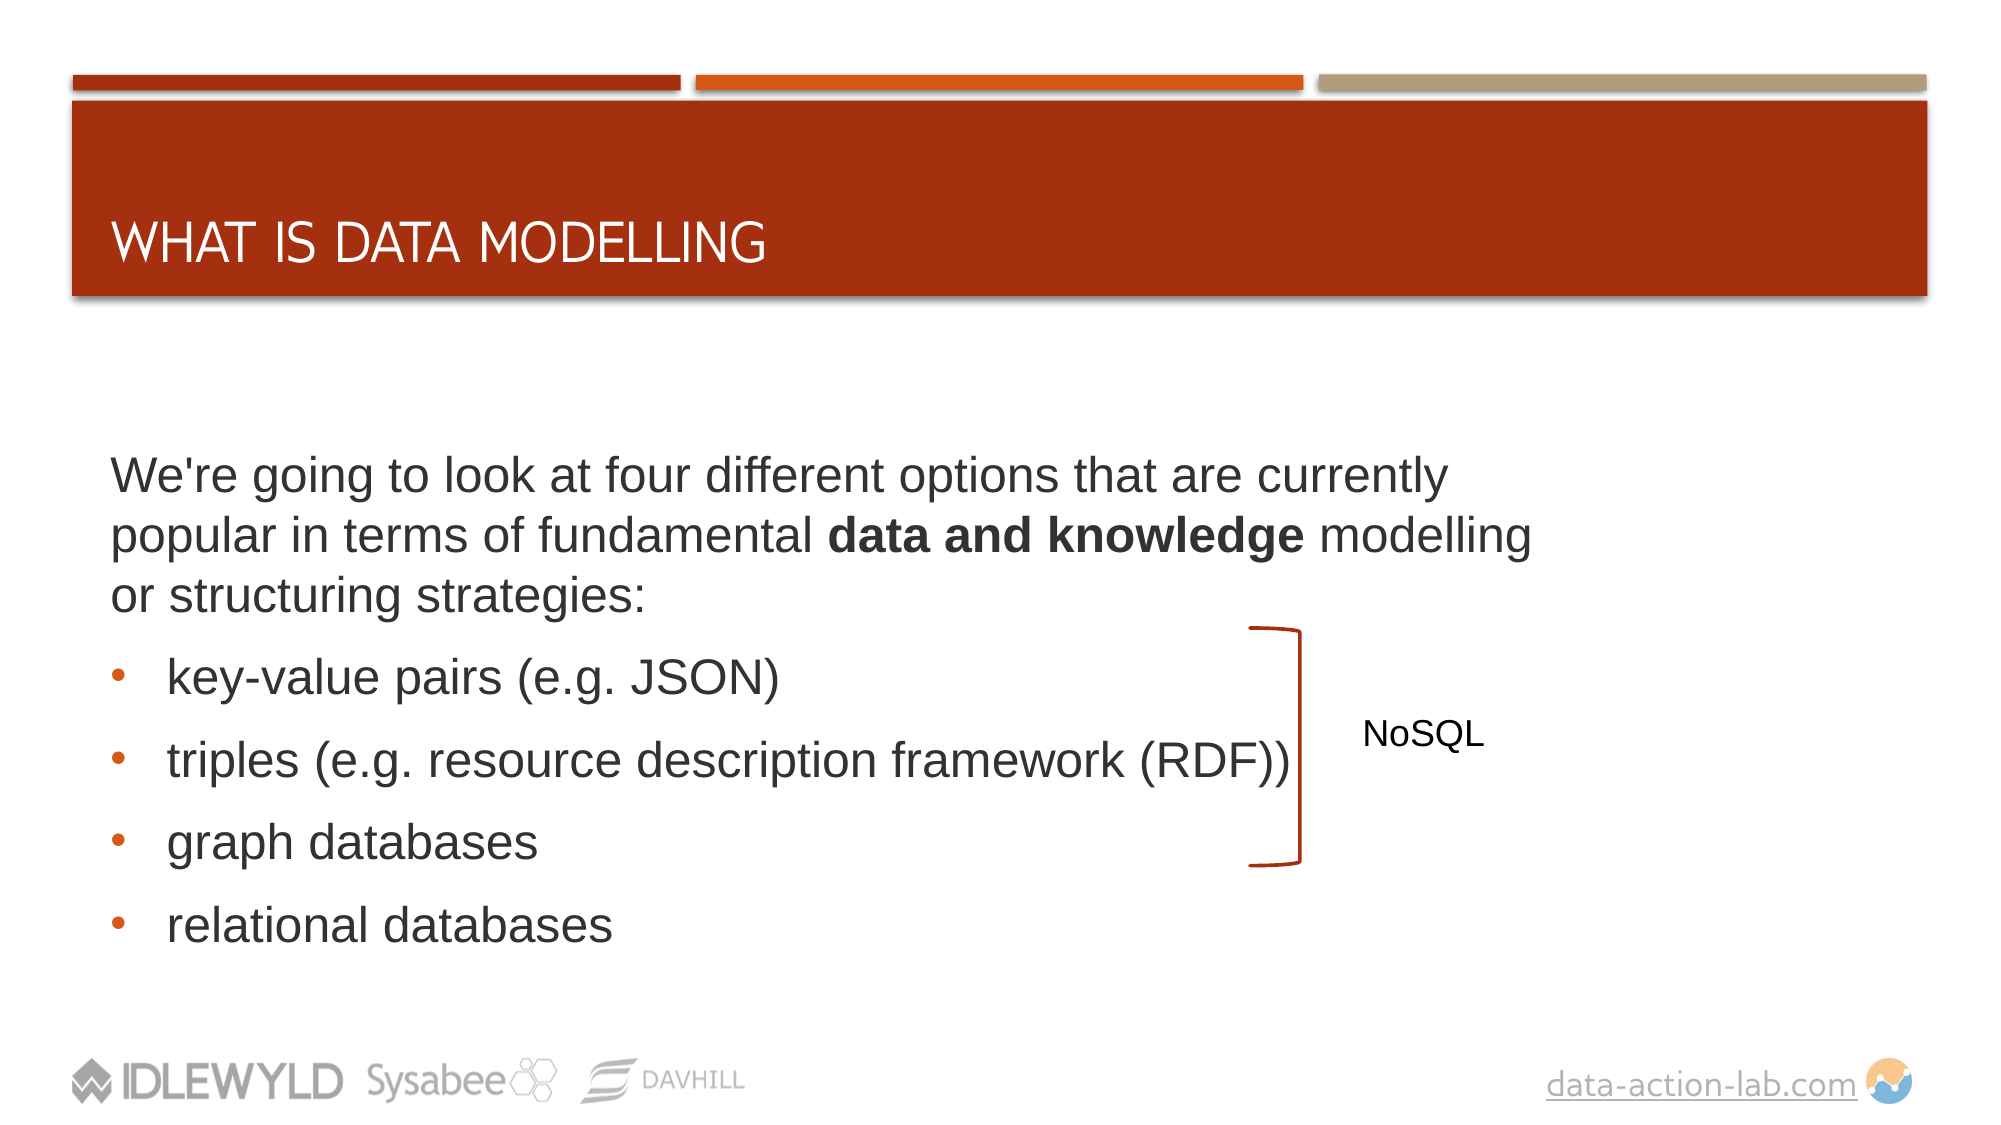

# What Is Data Modelling
We're going to look at four different options that are currently popular in terms of fundamental data and knowledge modelling or structuring strategies:
key-value pairs (e.g. JSON)
triples (e.g. resource description framework (RDF))
graph databases
relational databases

NoSQL